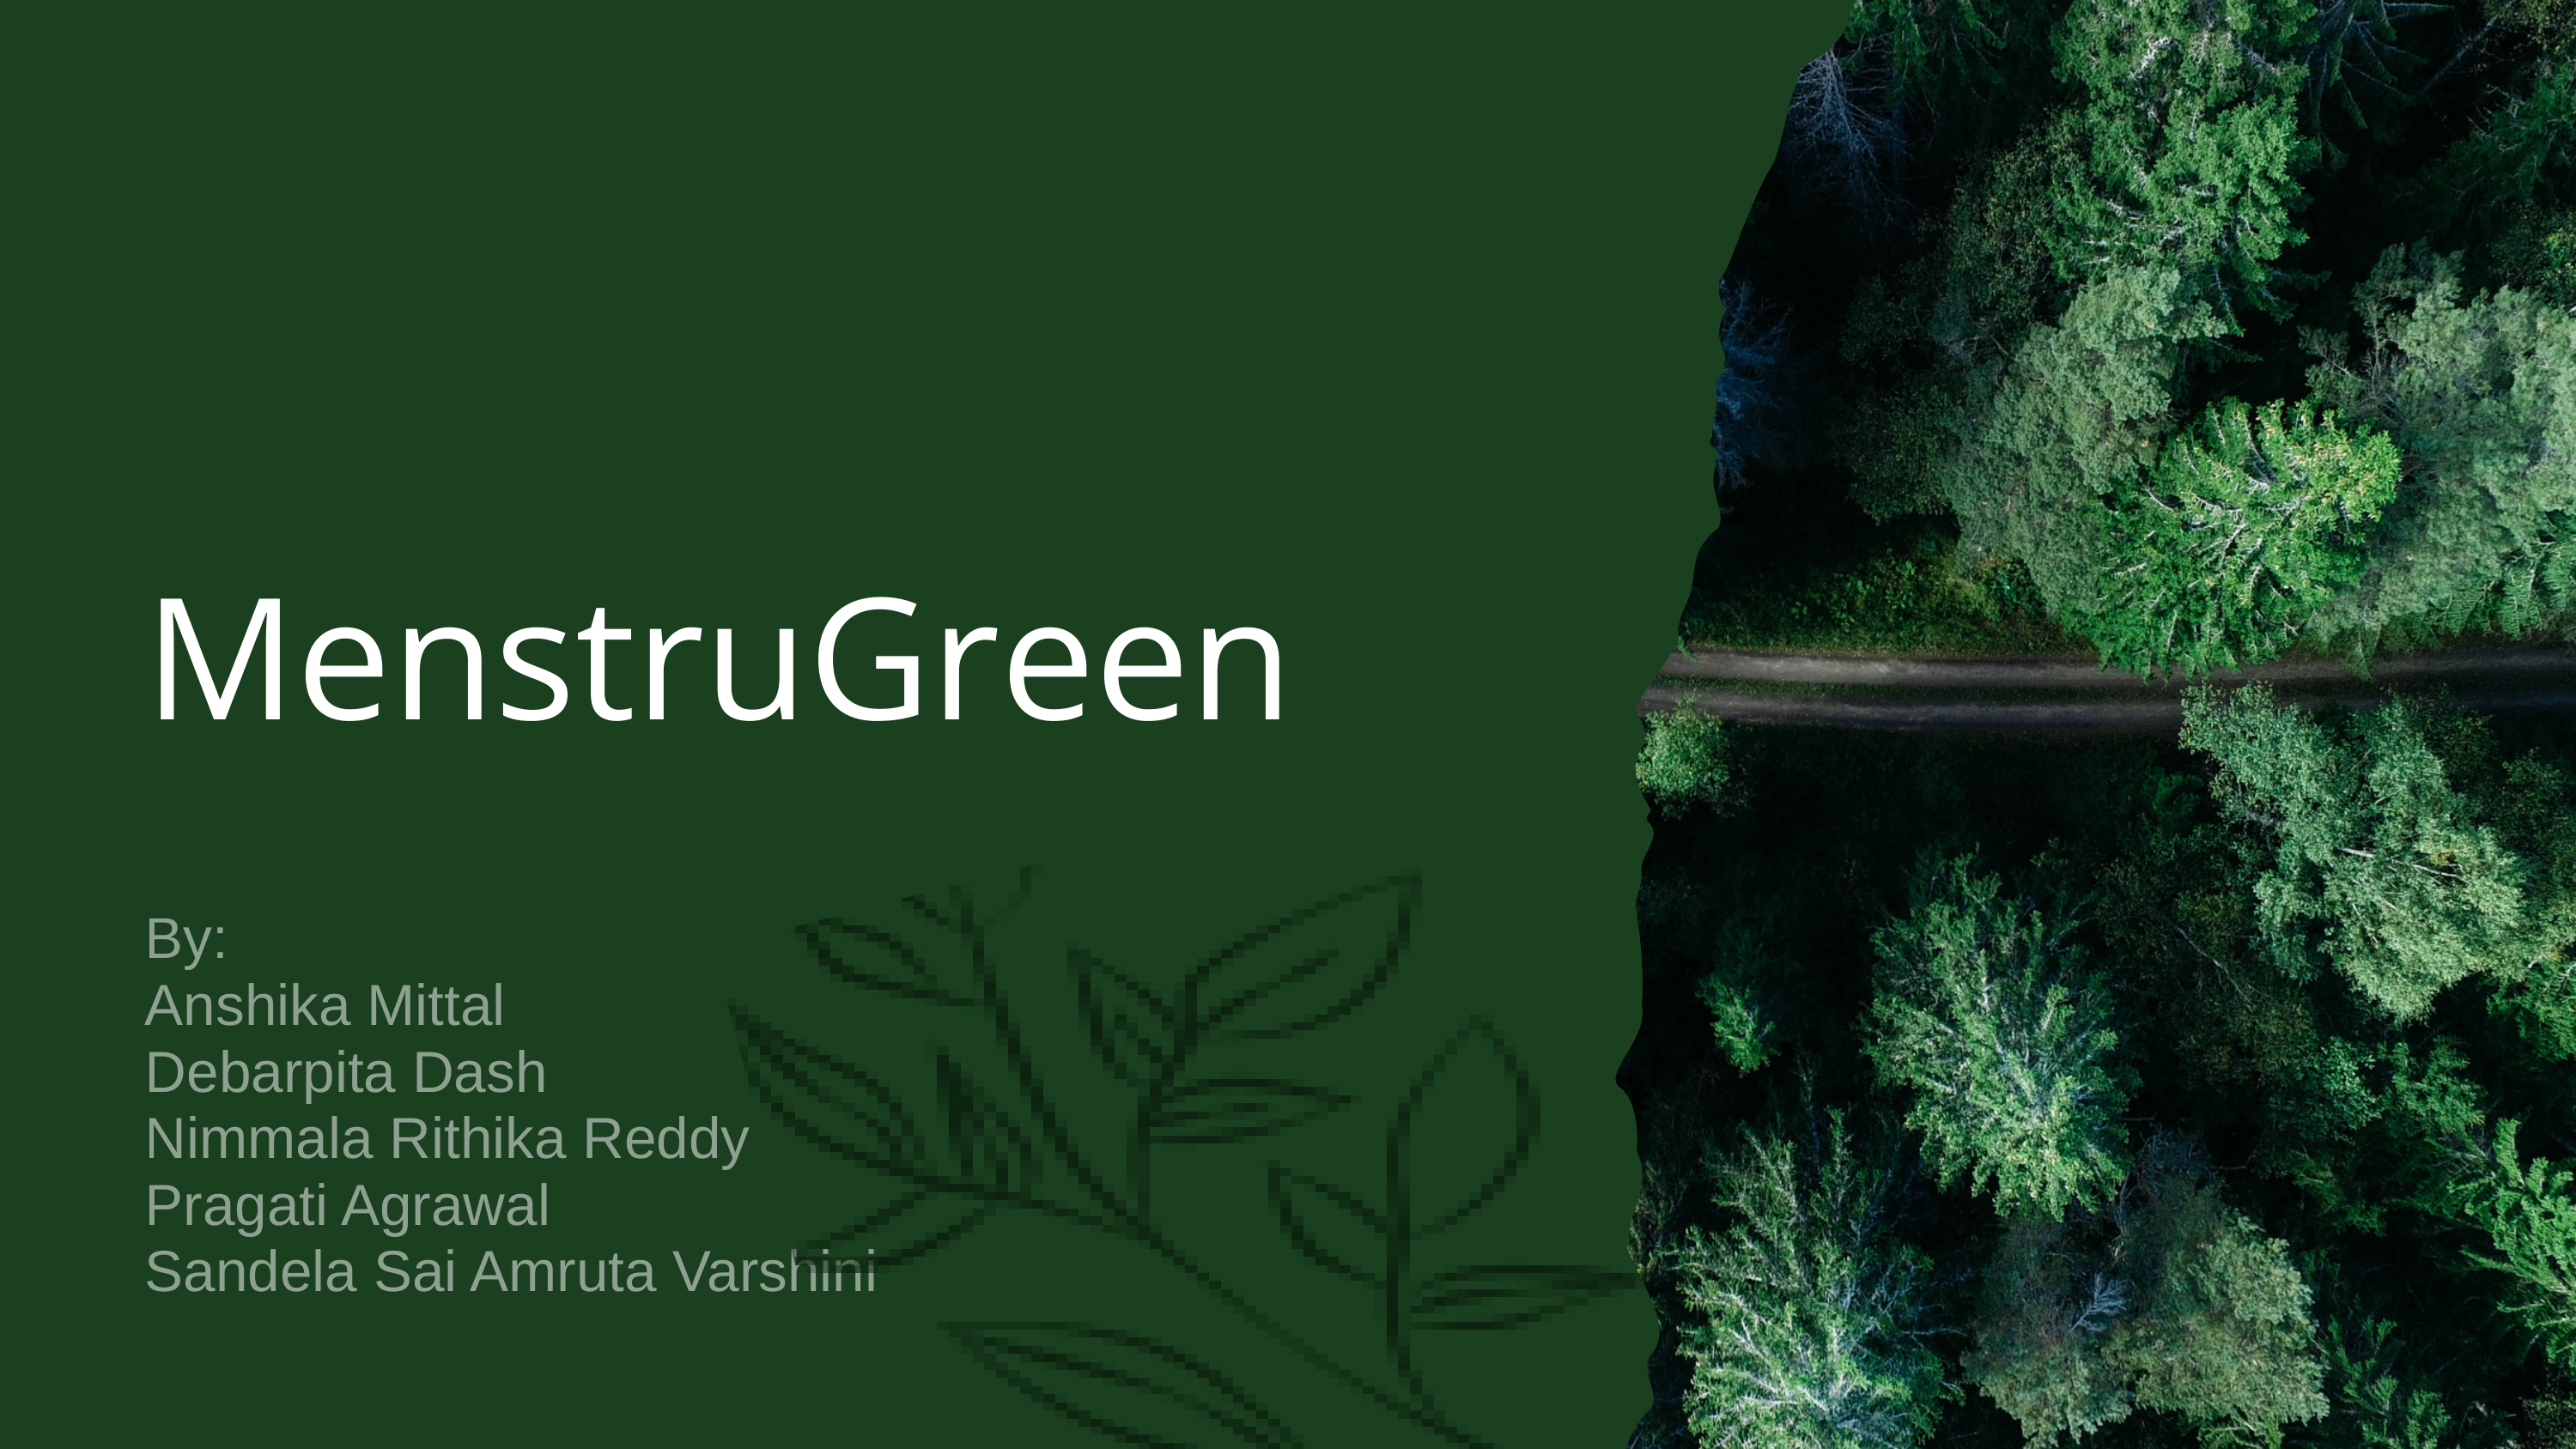

MenstruGreen

By:
Anshika Mittal
Debarpita Dash
Nimmala Rithika Reddy
Pragati Agrawal
Sandela Sai Amruta Varshini